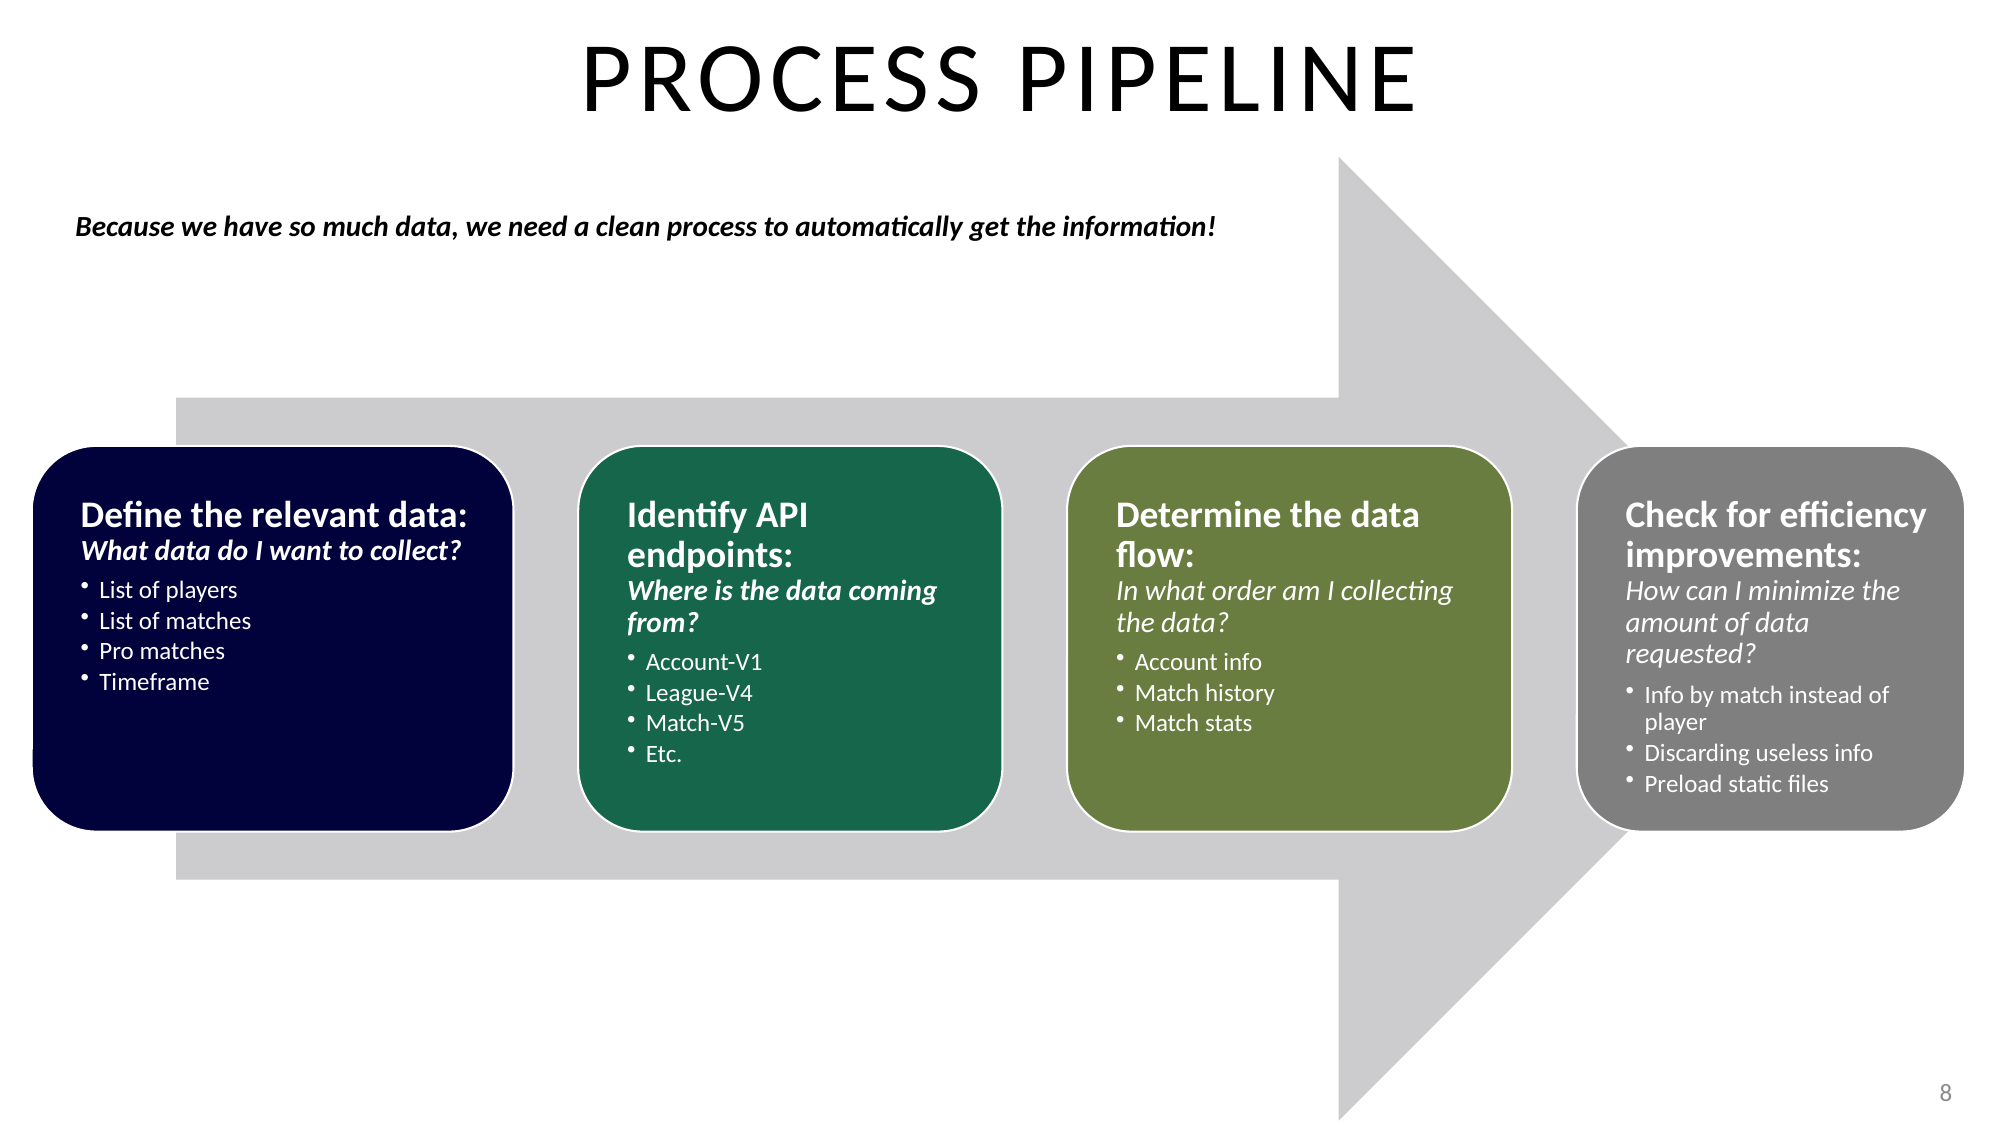

# Process Pipeline
Define the relevant data:
What data do I want to collect?
List of players
List of matches
Pro matches
Timeframe
Identify API endpoints:
Where is the data coming from?
Account-V1
League-V4
Match-V5
Etc.
Determine the data flow:
In what order am I collecting the data?
Account info
Match history
Match stats
Check for efficiency improvements:
How can I minimize the amount of data requested?
Info by match instead of player
Discarding useless info
Preload static files
Because we have so much data, we need a clean process to automatically get the information!
8